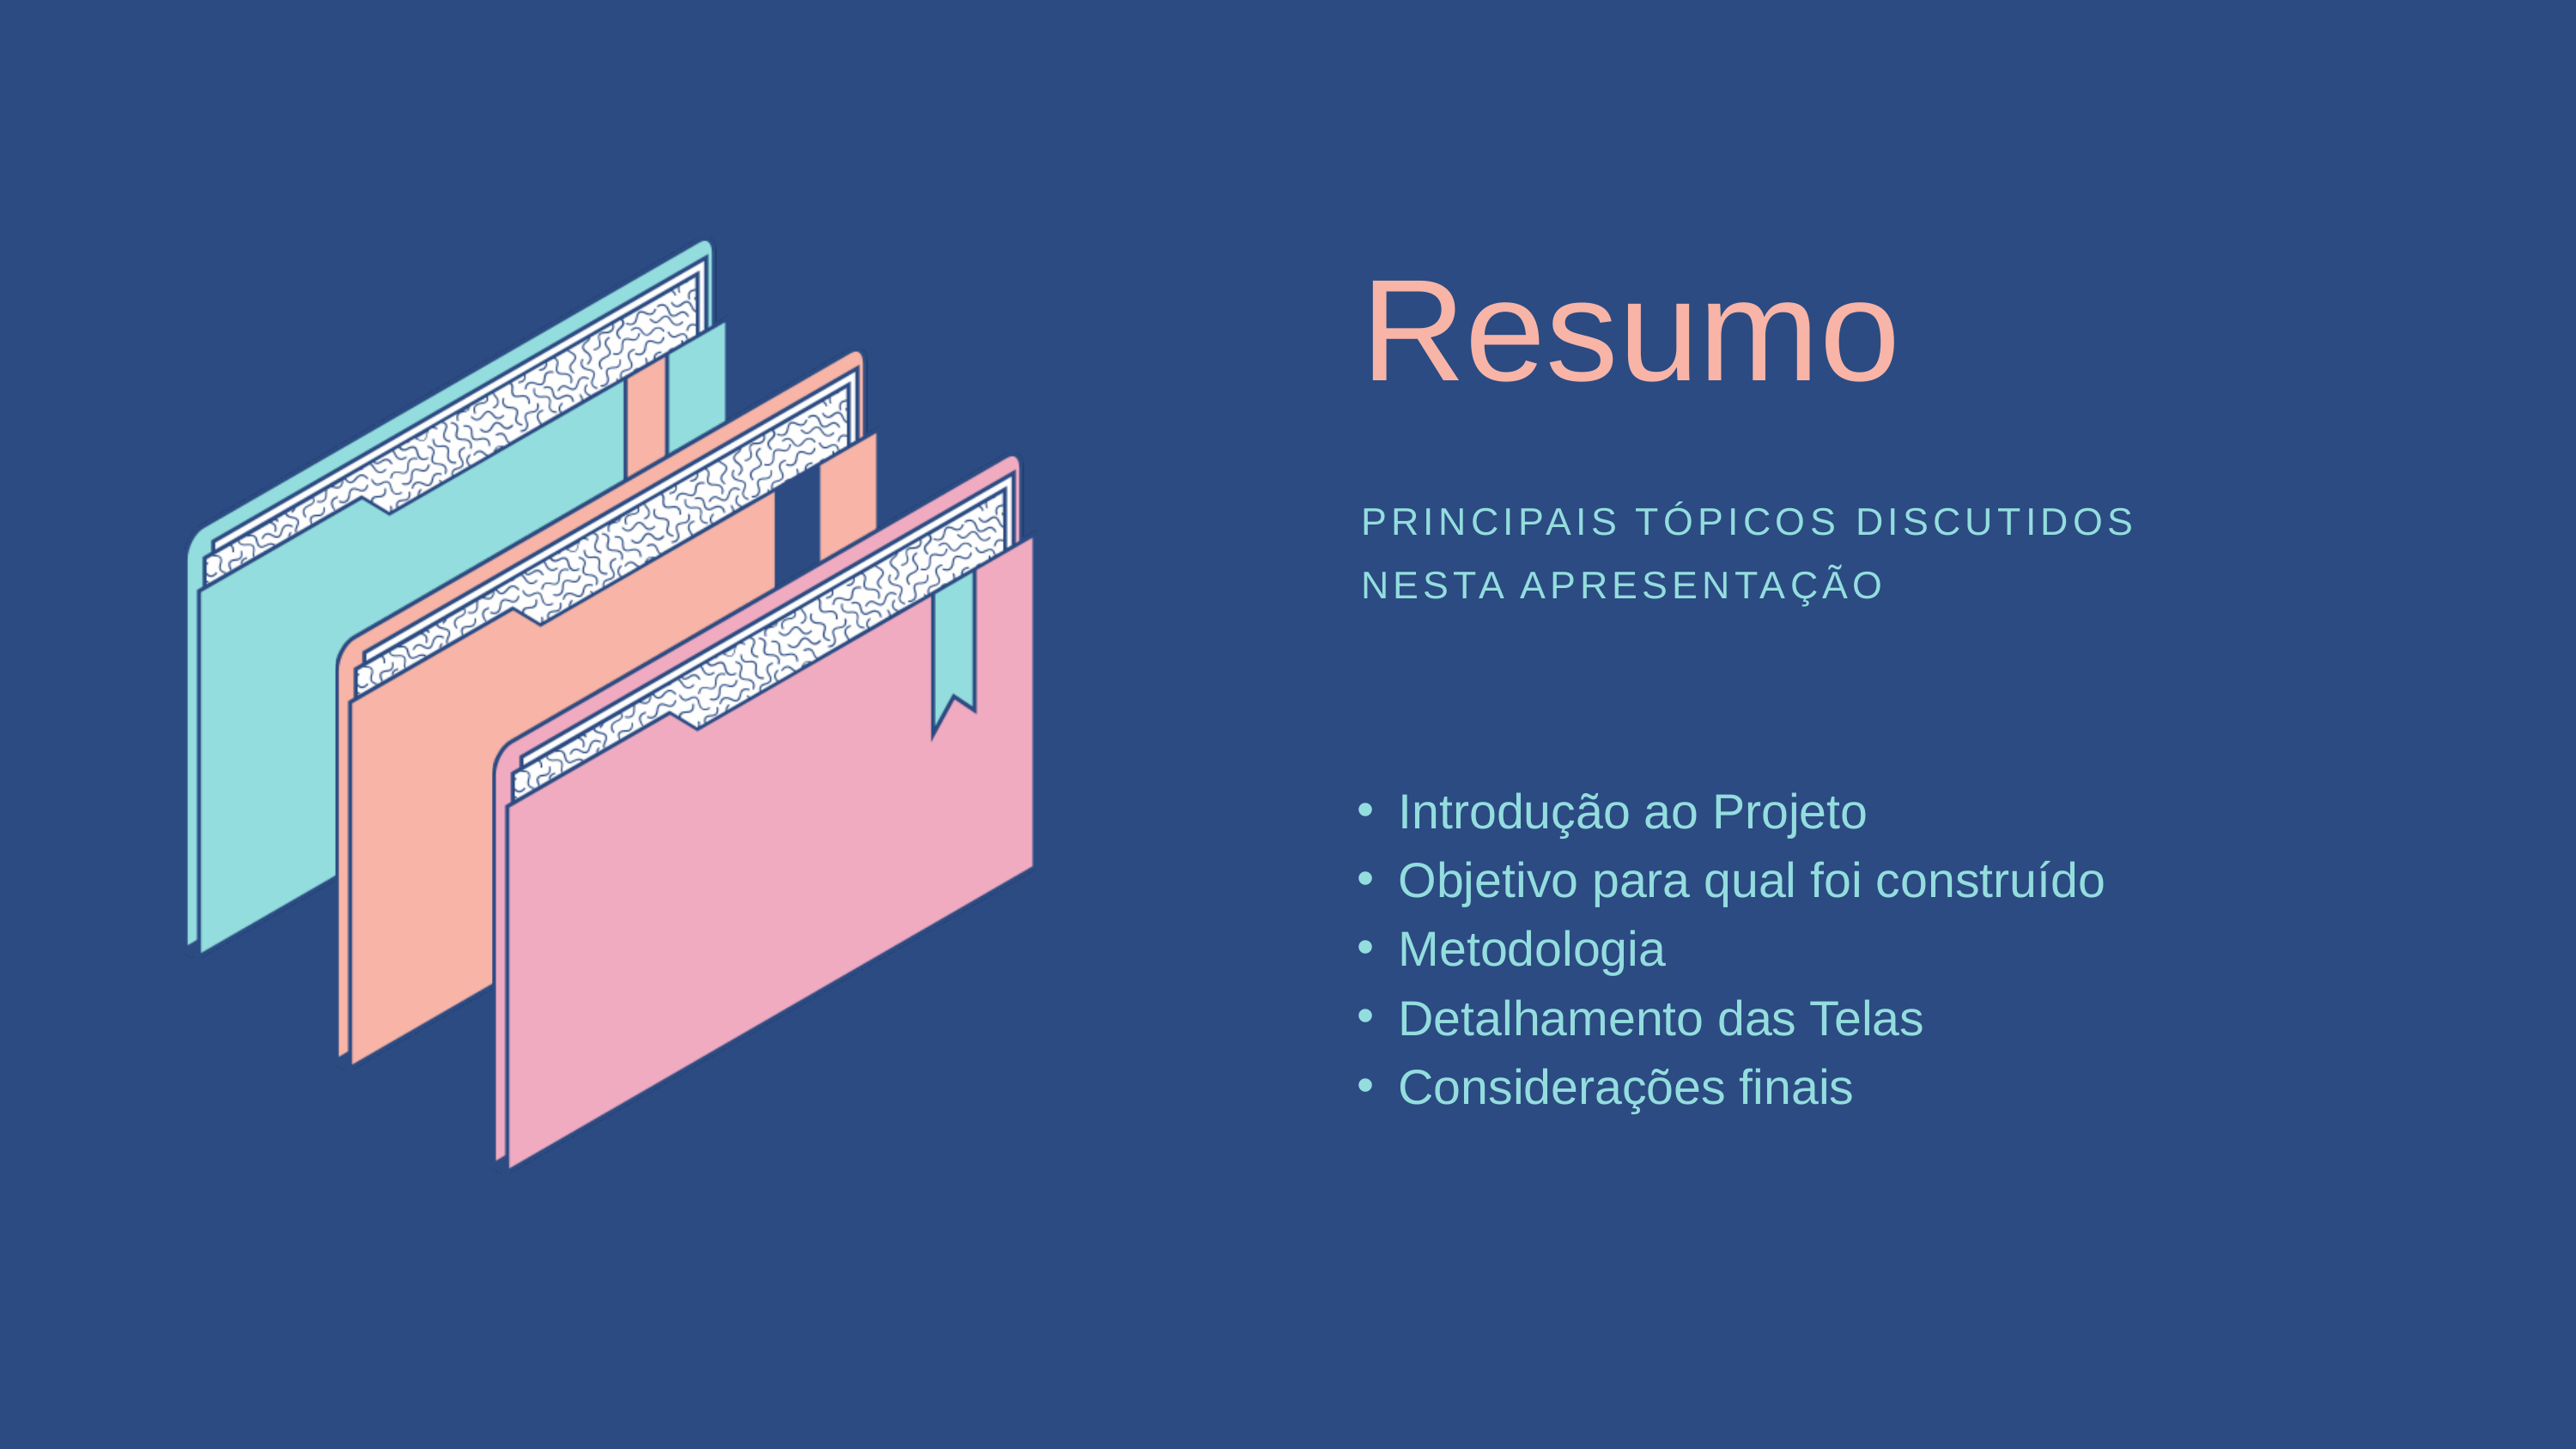

Resumo

PRINCIPAIS TÓPICOS DISCUTIDOS NESTA APRESENTAÇÃO
Introdução ao Projeto
Objetivo para qual foi construído
Metodologia
Detalhamento das Telas
Considerações finais